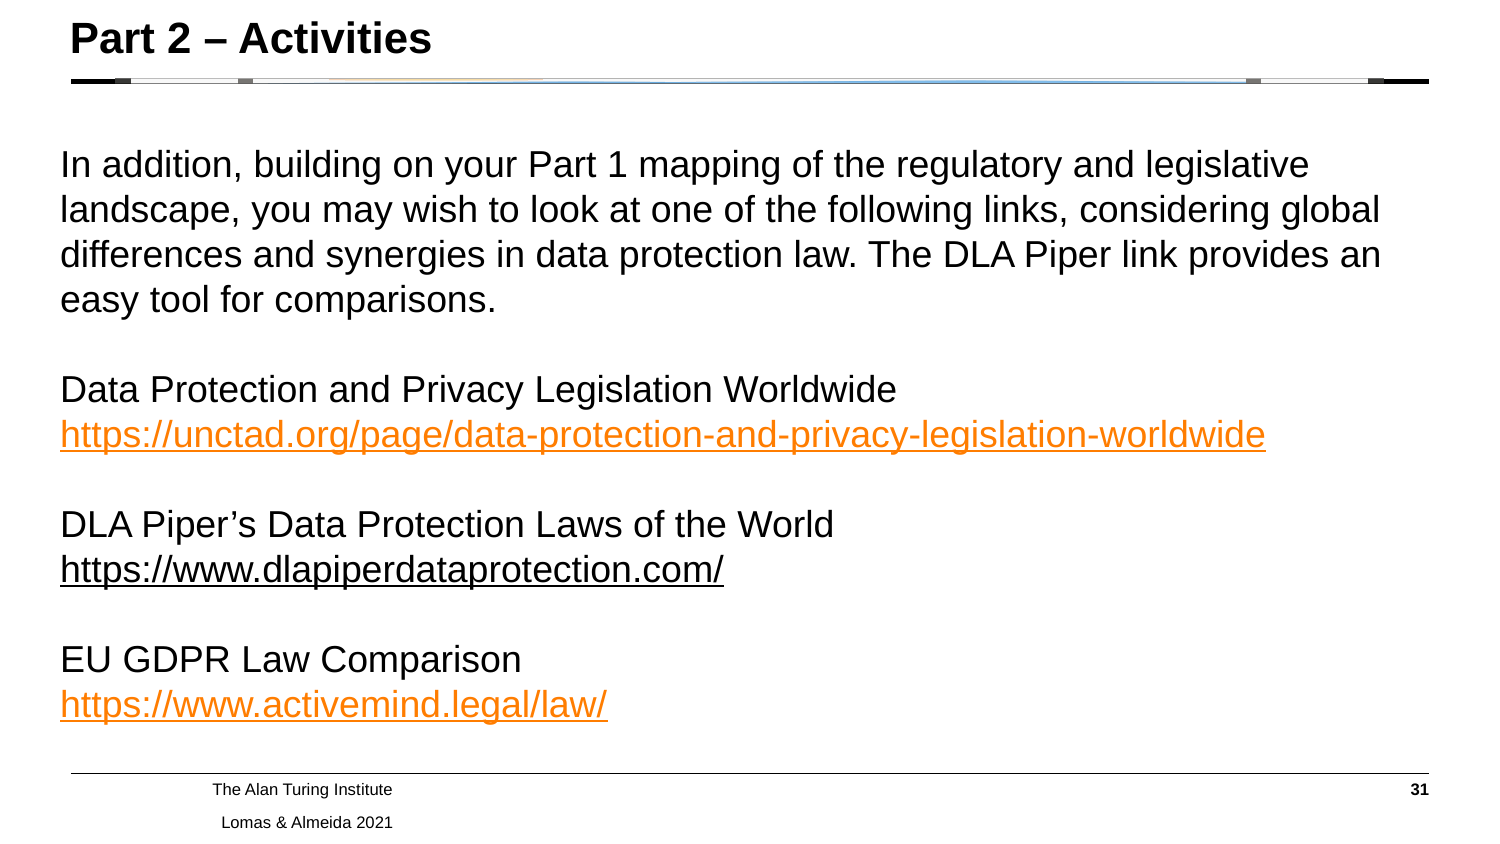

Part 2 – Activities

In addition, building on your Part 1 mapping of the regulatory and legislative landscape, you may wish to look at one of the following links, considering global differences and synergies in data protection law. The DLA Piper link provides an easy tool for comparisons.

Data Protection and Privacy Legislation Worldwide
https://unctad.org/page/data-protection-and-privacy-legislation-worldwide

DLA Piper’s Data Protection Laws of the World
https://www.dlapiperdataprotection.com/

EU GDPR Law Comparison
https://www.activemind.legal/law/
31
Lomas & Almeida 2021